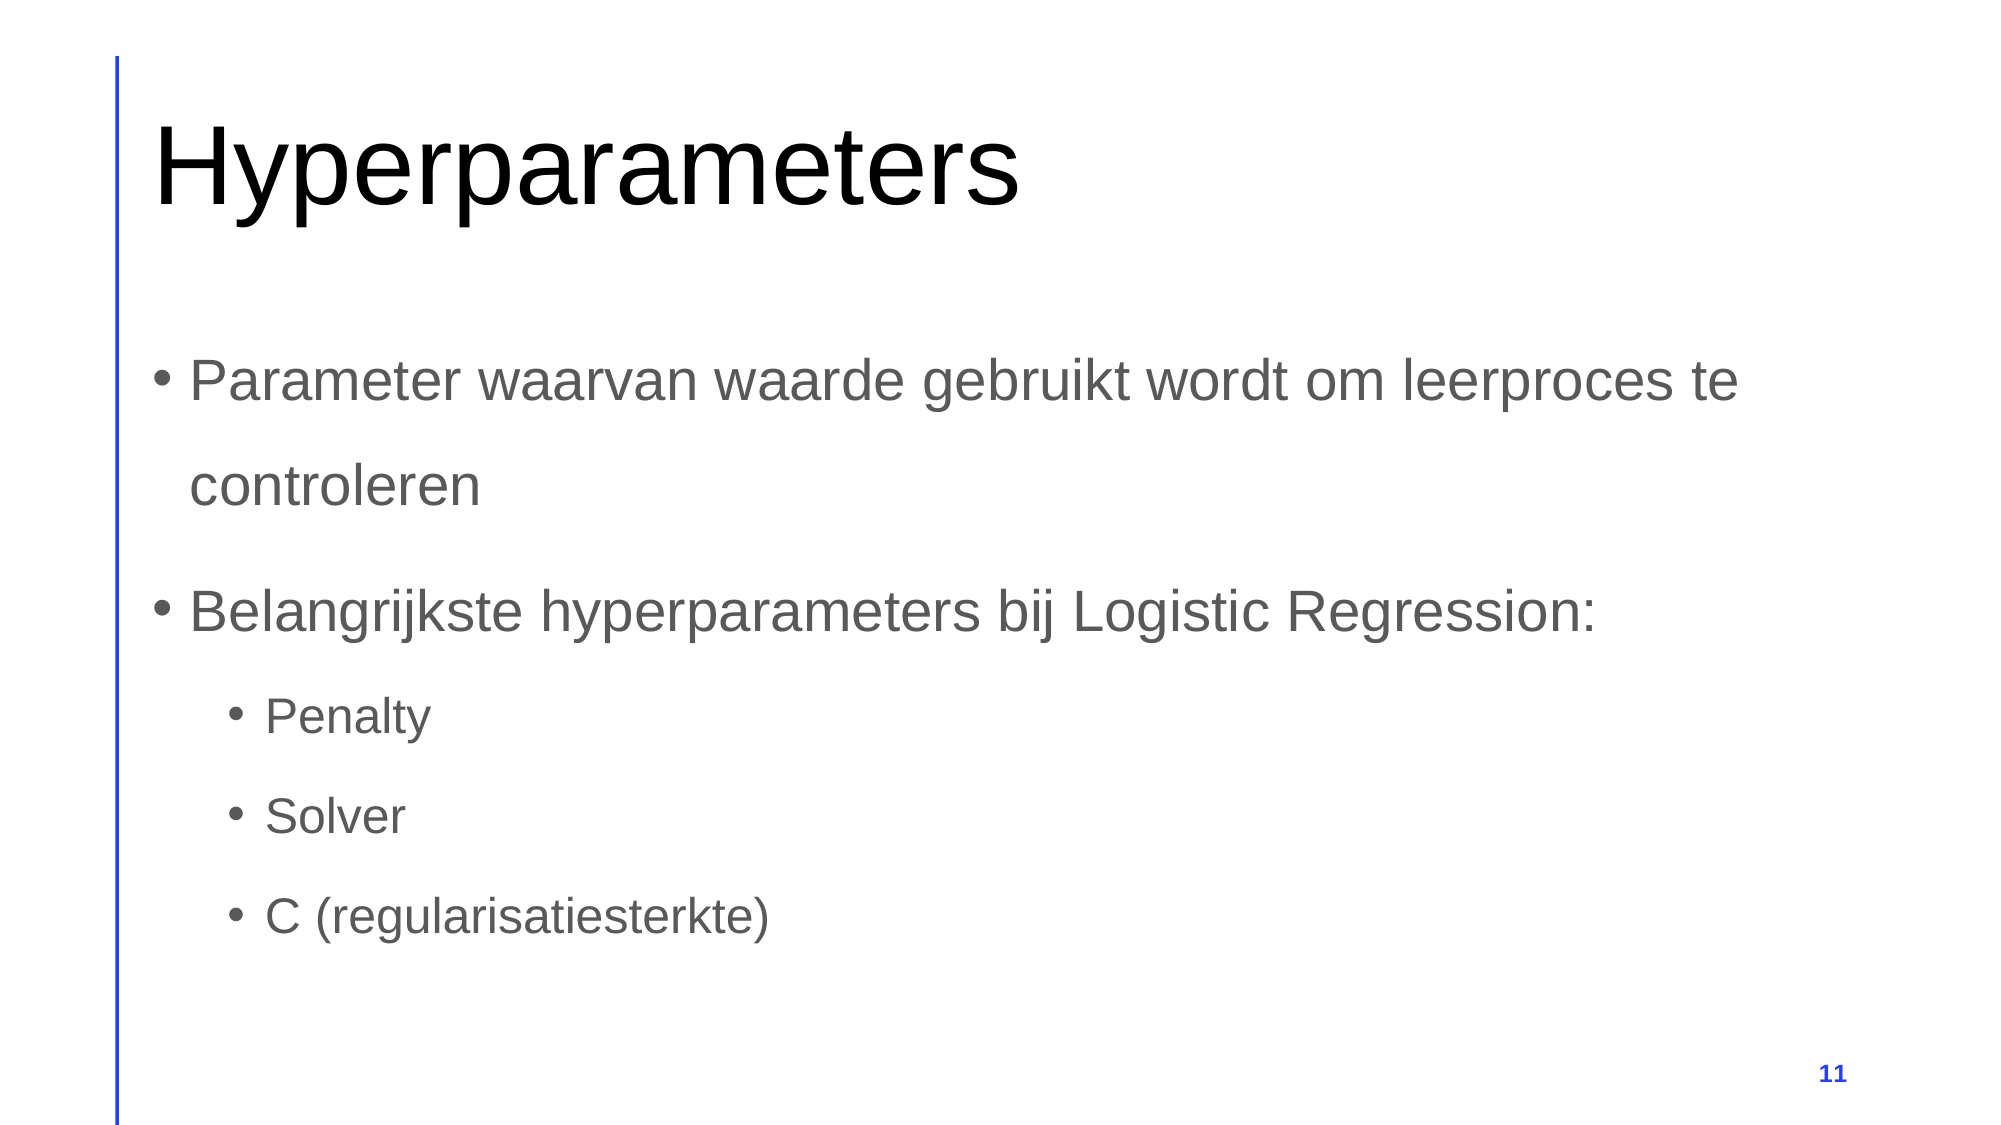

# Hyperparameters
Parameter waarvan waarde gebruikt wordt om leerproces te controleren
Belangrijkste hyperparameters bij Logistic Regression:
Penalty
Solver
C (regularisatiesterkte)

11